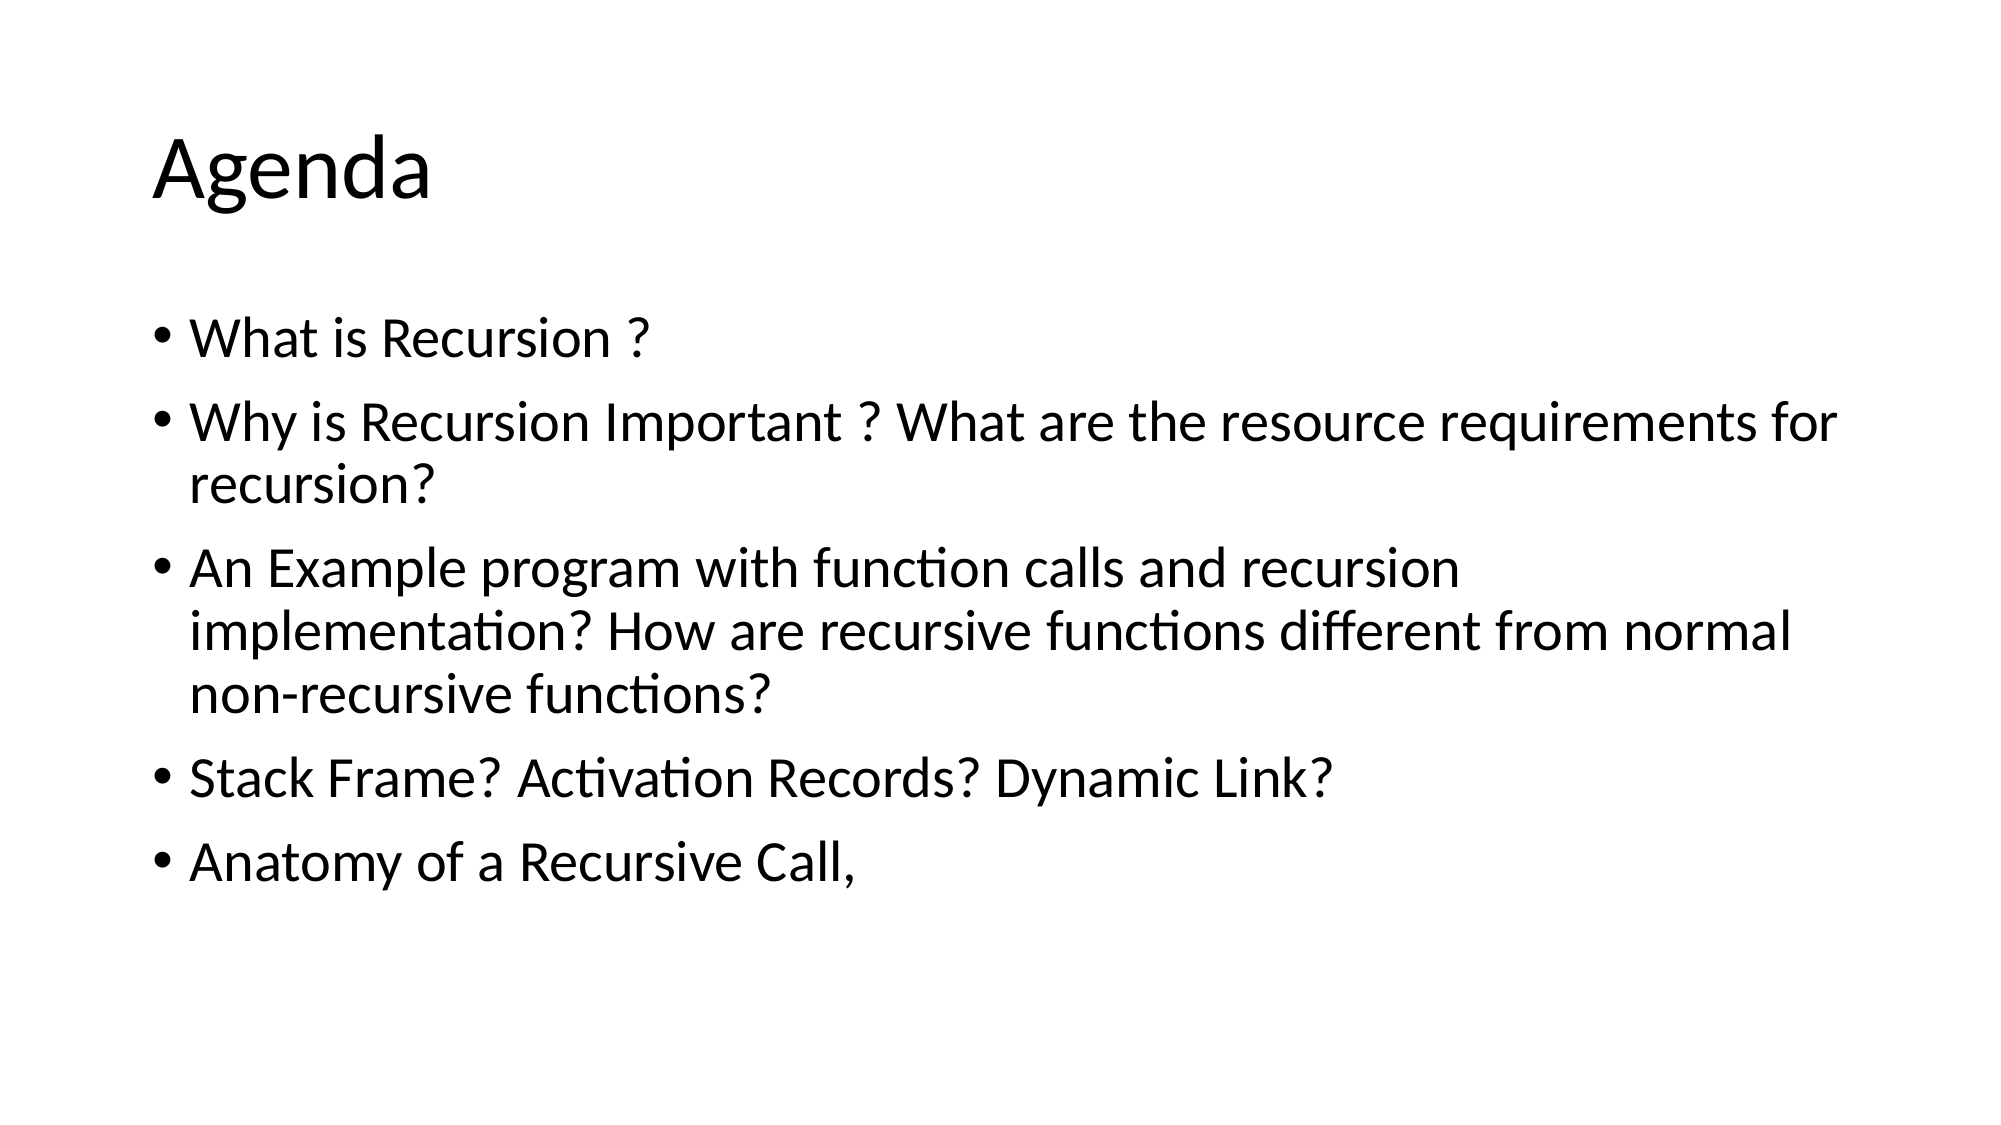

# Agenda
What is Recursion ?
Why is Recursion Important ? What are the resource requirements for recursion?
An Example program with function calls and recursion implementation? How are recursive functions different from normal non-recursive functions?
Stack Frame? Activation Records? Dynamic Link?
Anatomy of a Recursive Call,